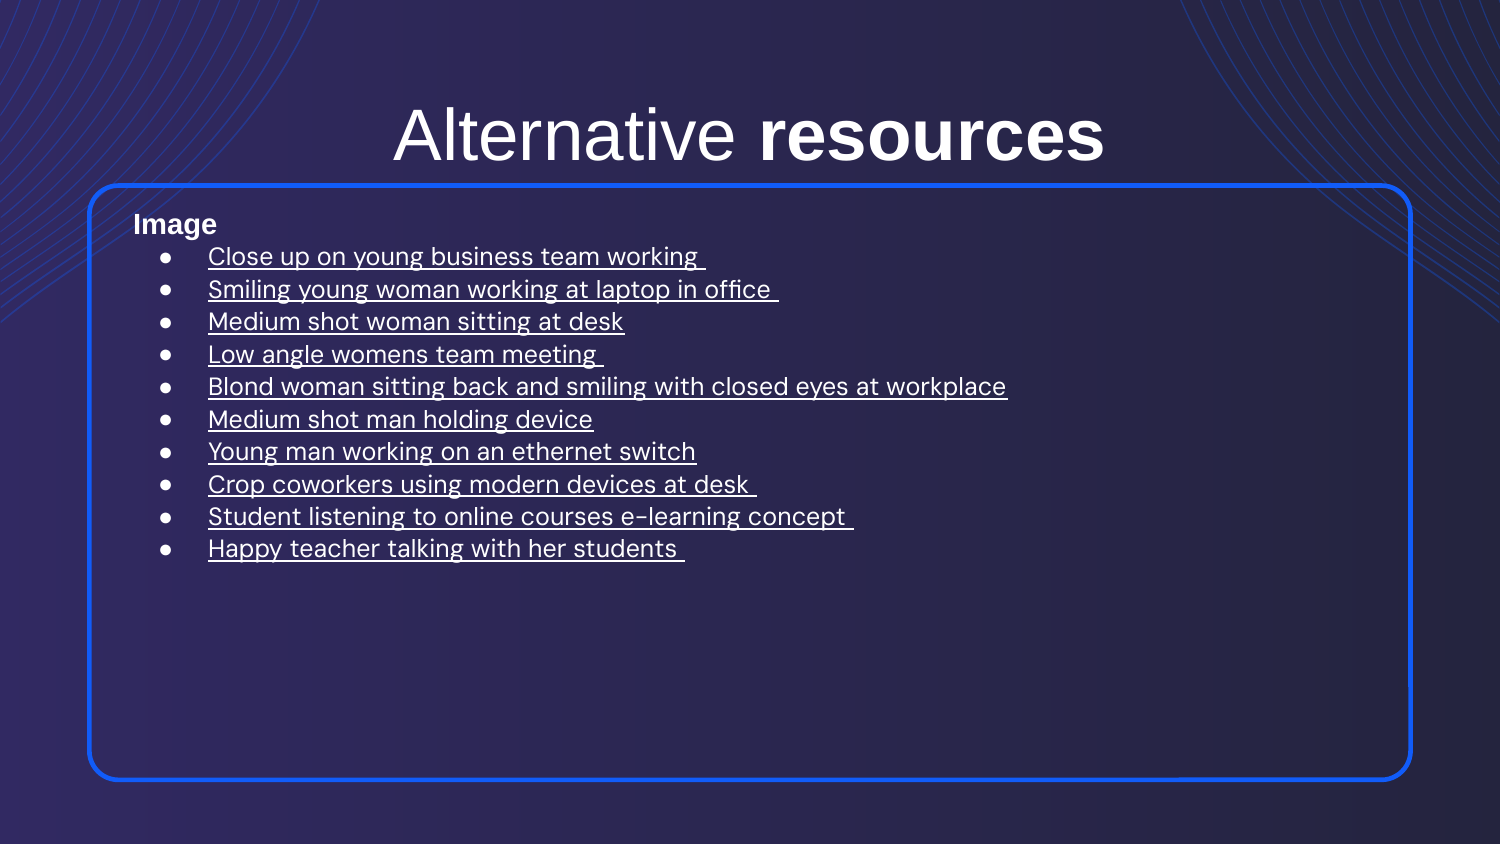

# Alternative resources
Image
Close up on young business team working
Smiling young woman working at laptop in office
Medium shot woman sitting at desk
Low angle womens team meeting
Blond woman sitting back and smiling with closed eyes at workplace
Medium shot man holding device
Young man working on an ethernet switch
Crop coworkers using modern devices at desk
Student listening to online courses e-learning concept
Happy teacher talking with her students